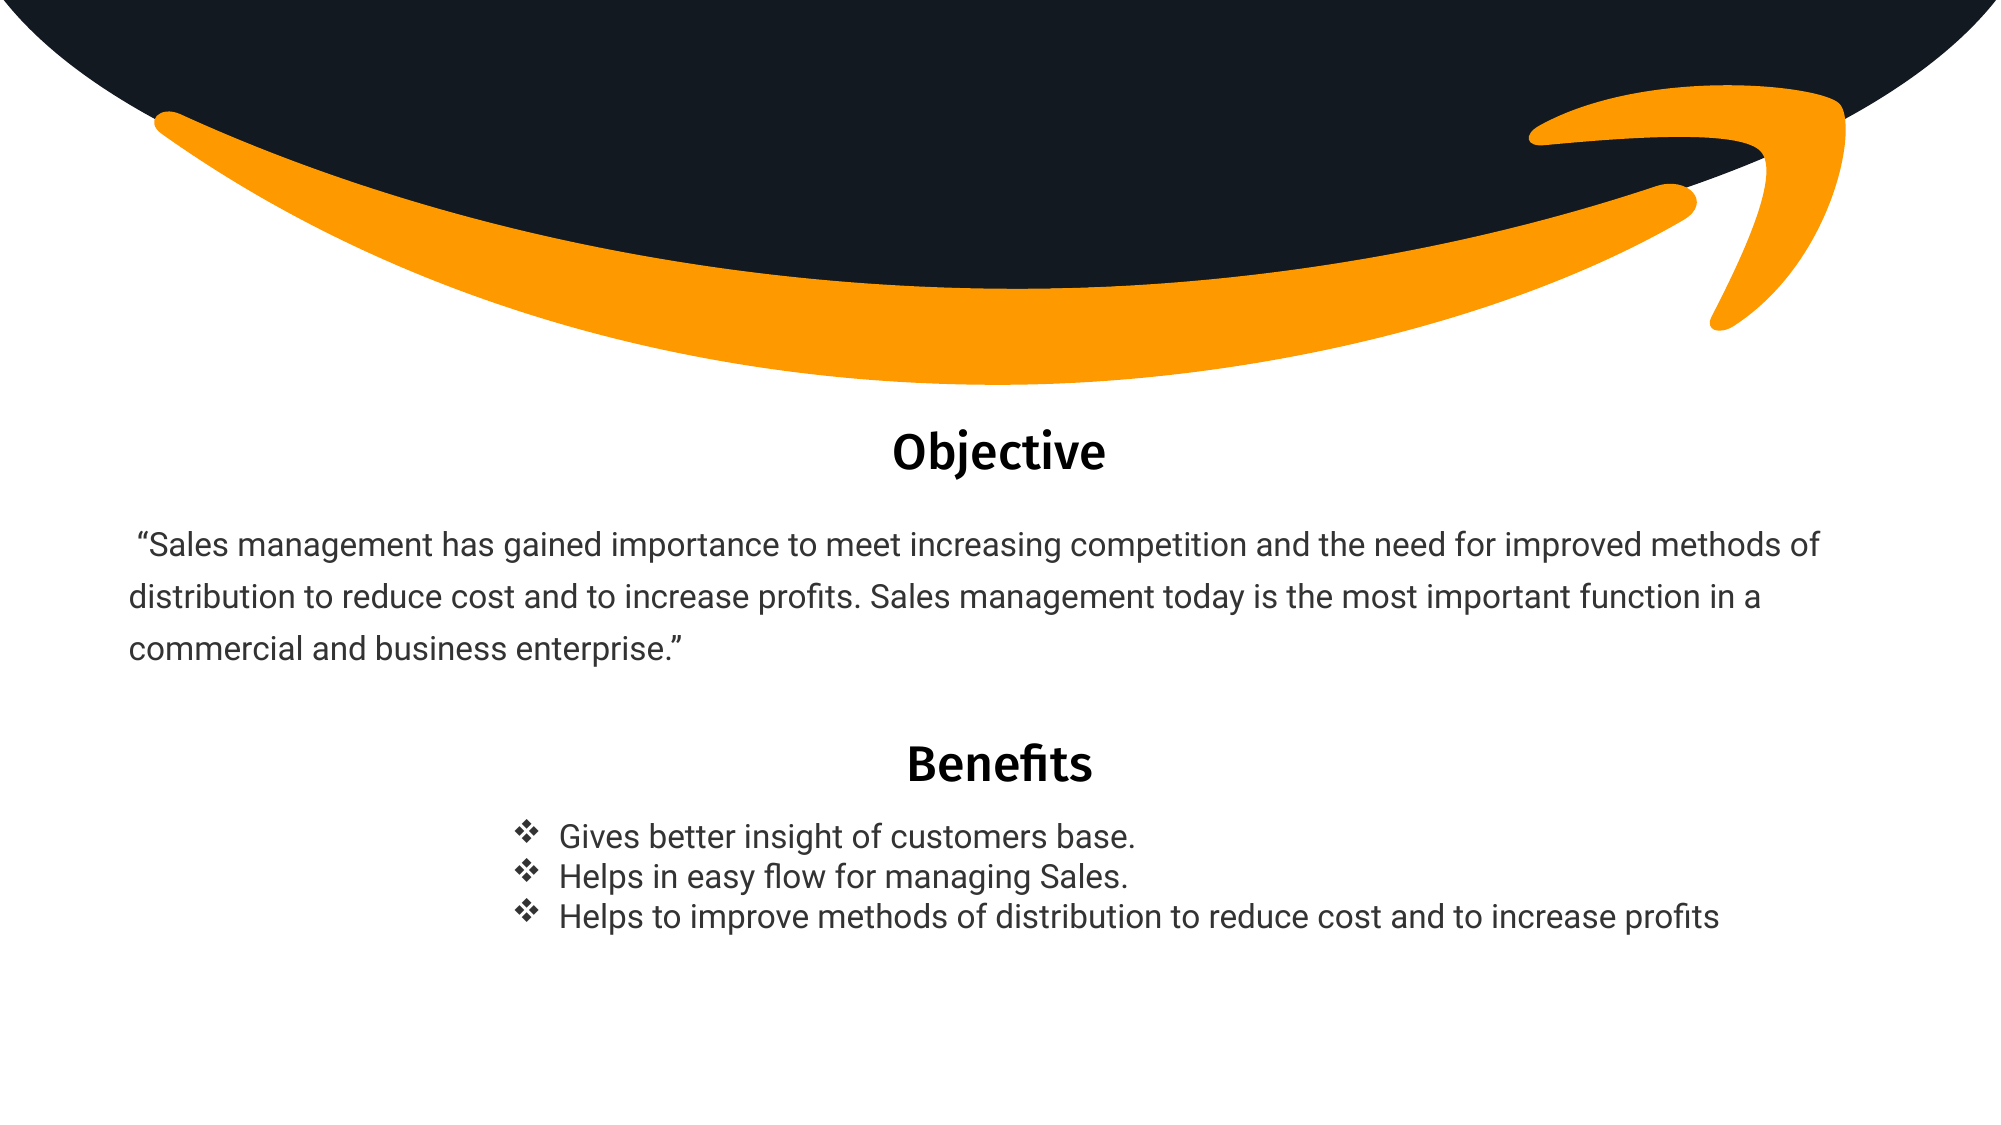

Objective
 “Sales management has gained importance to meet increasing competition and the need for improved methods of distribution to reduce cost and to increase profits. Sales management today is the most important function in a commercial and business enterprise.”

Benefits
Gives better insight of customers base.
Helps in easy flow for managing Sales.
Helps to improve methods of distribution to reduce cost and to increase profits